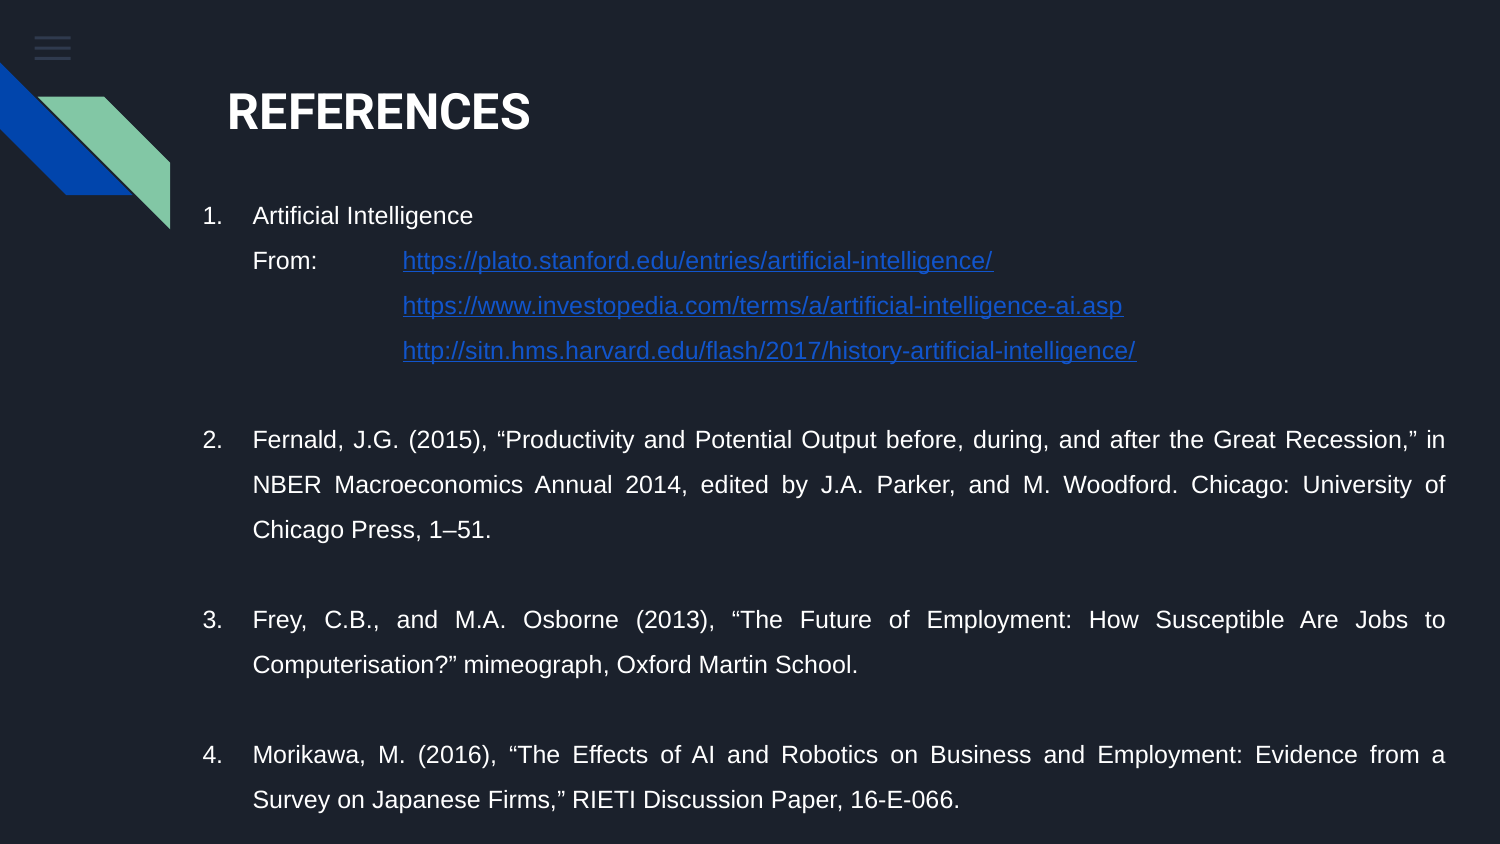

# REFERENCES
Artificial Intelligence
From:	https://plato.stanford.edu/entries/artificial-intelligence/
	https://www.investopedia.com/terms/a/artificial-intelligence-ai.asp
	http://sitn.hms.harvard.edu/flash/2017/history-artificial-intelligence/

Fernald, J.G. (2015), “Productivity and Potential Output before, during, and after the Great Recession,” in NBER Macroeconomics Annual 2014, edited by J.A. Parker, and M. Woodford. Chicago: University of Chicago Press, 1–51.

Frey, C.B., and M.A. Osborne (2013), “The Future of Employment: How Susceptible Are Jobs to Computerisation?” mimeograph, Oxford Martin School.

Morikawa, M. (2016), “The Effects of AI and Robotics on Business and Employment: Evidence from a Survey on Japanese Firms,” RIETI Discussion Paper, 16-E-066.